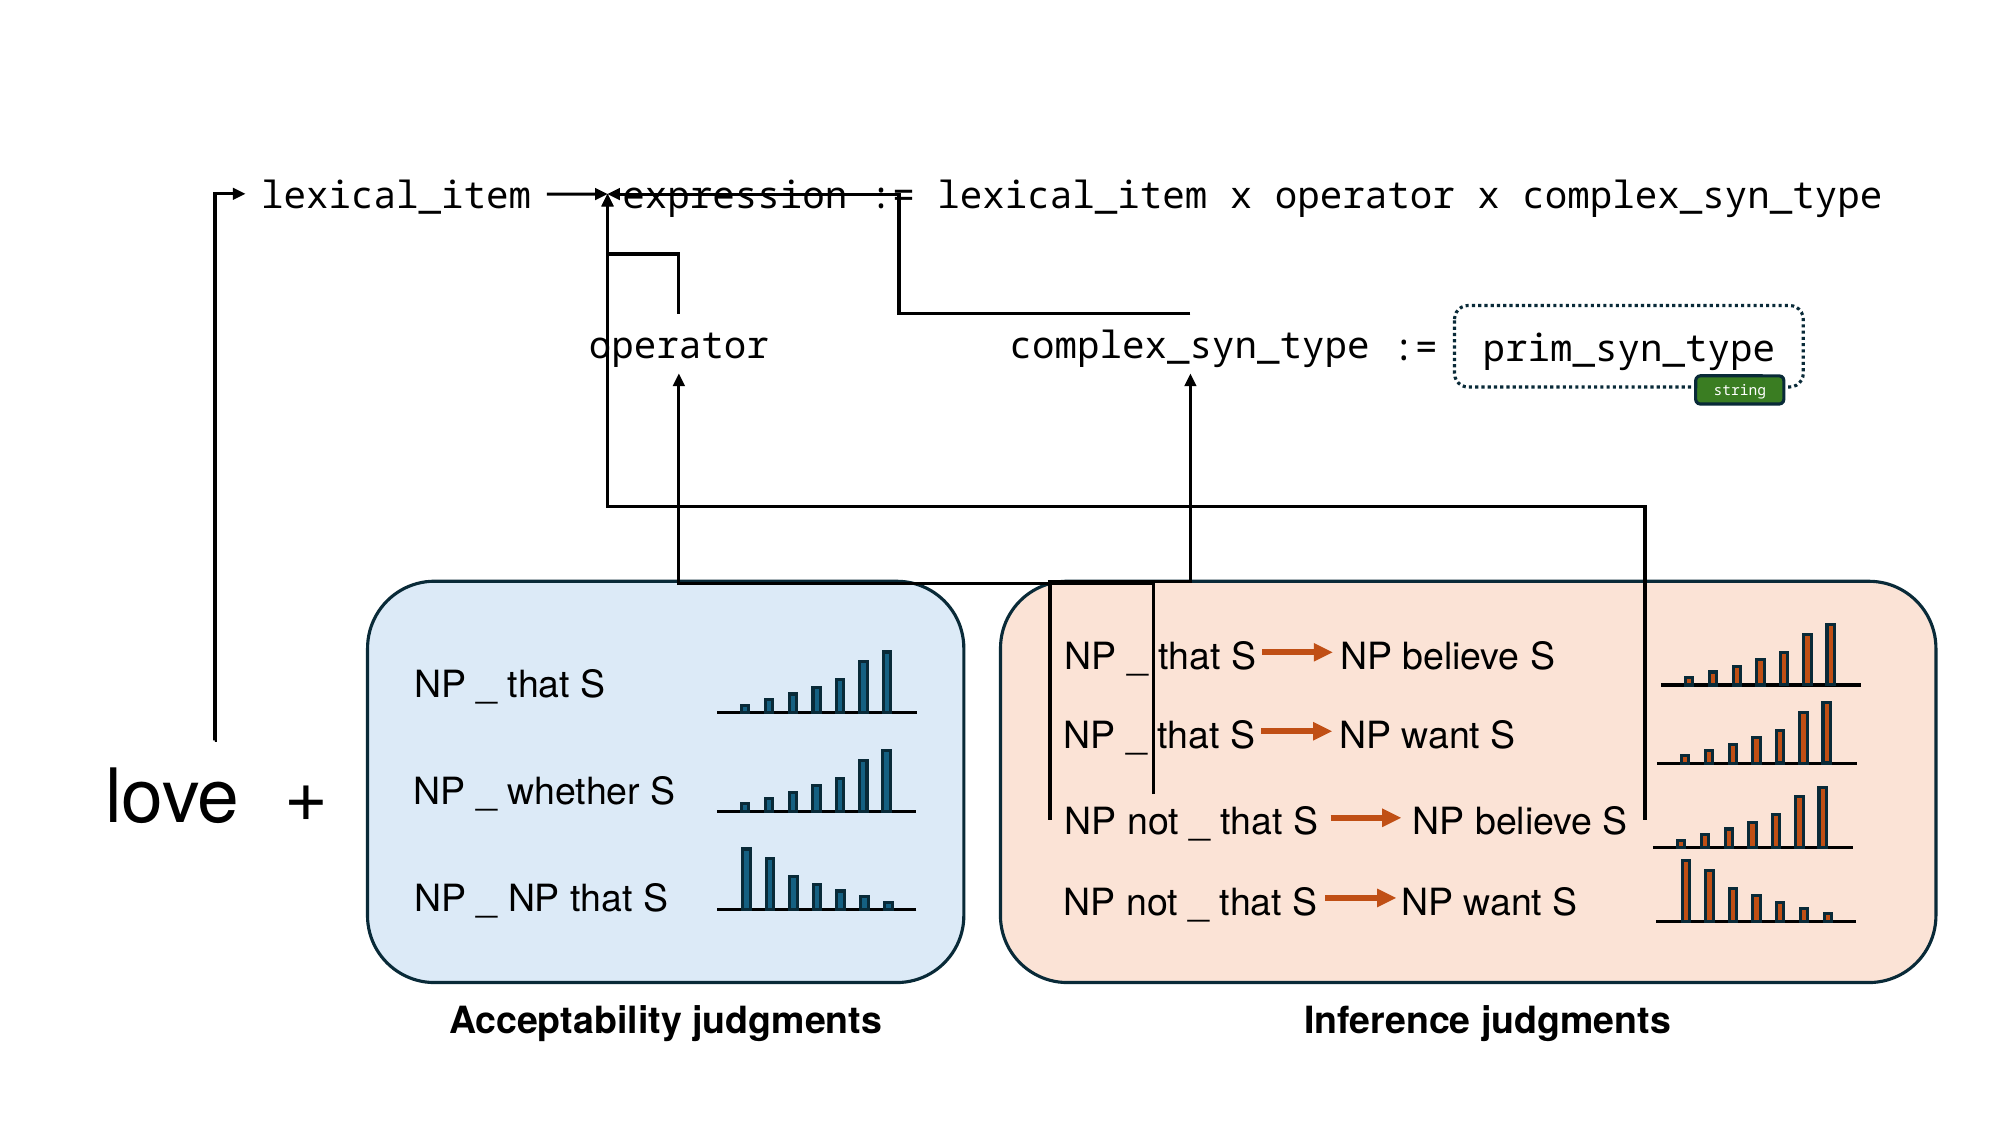

expression := lexical_item x operator x complex_syn_type
lexical_item
prim_syn_type
string
operator
complex_syn_type
:=  prim_syn_type*

NP _ that S
+

NP _ whether S

NP _ NP that S
Acceptability judgments

NP _ that S        NP believe S

NP _ that S        NP want S

NP not _ that S         NP believe S

NP not _ that S        NP want S
Inference judgments
love